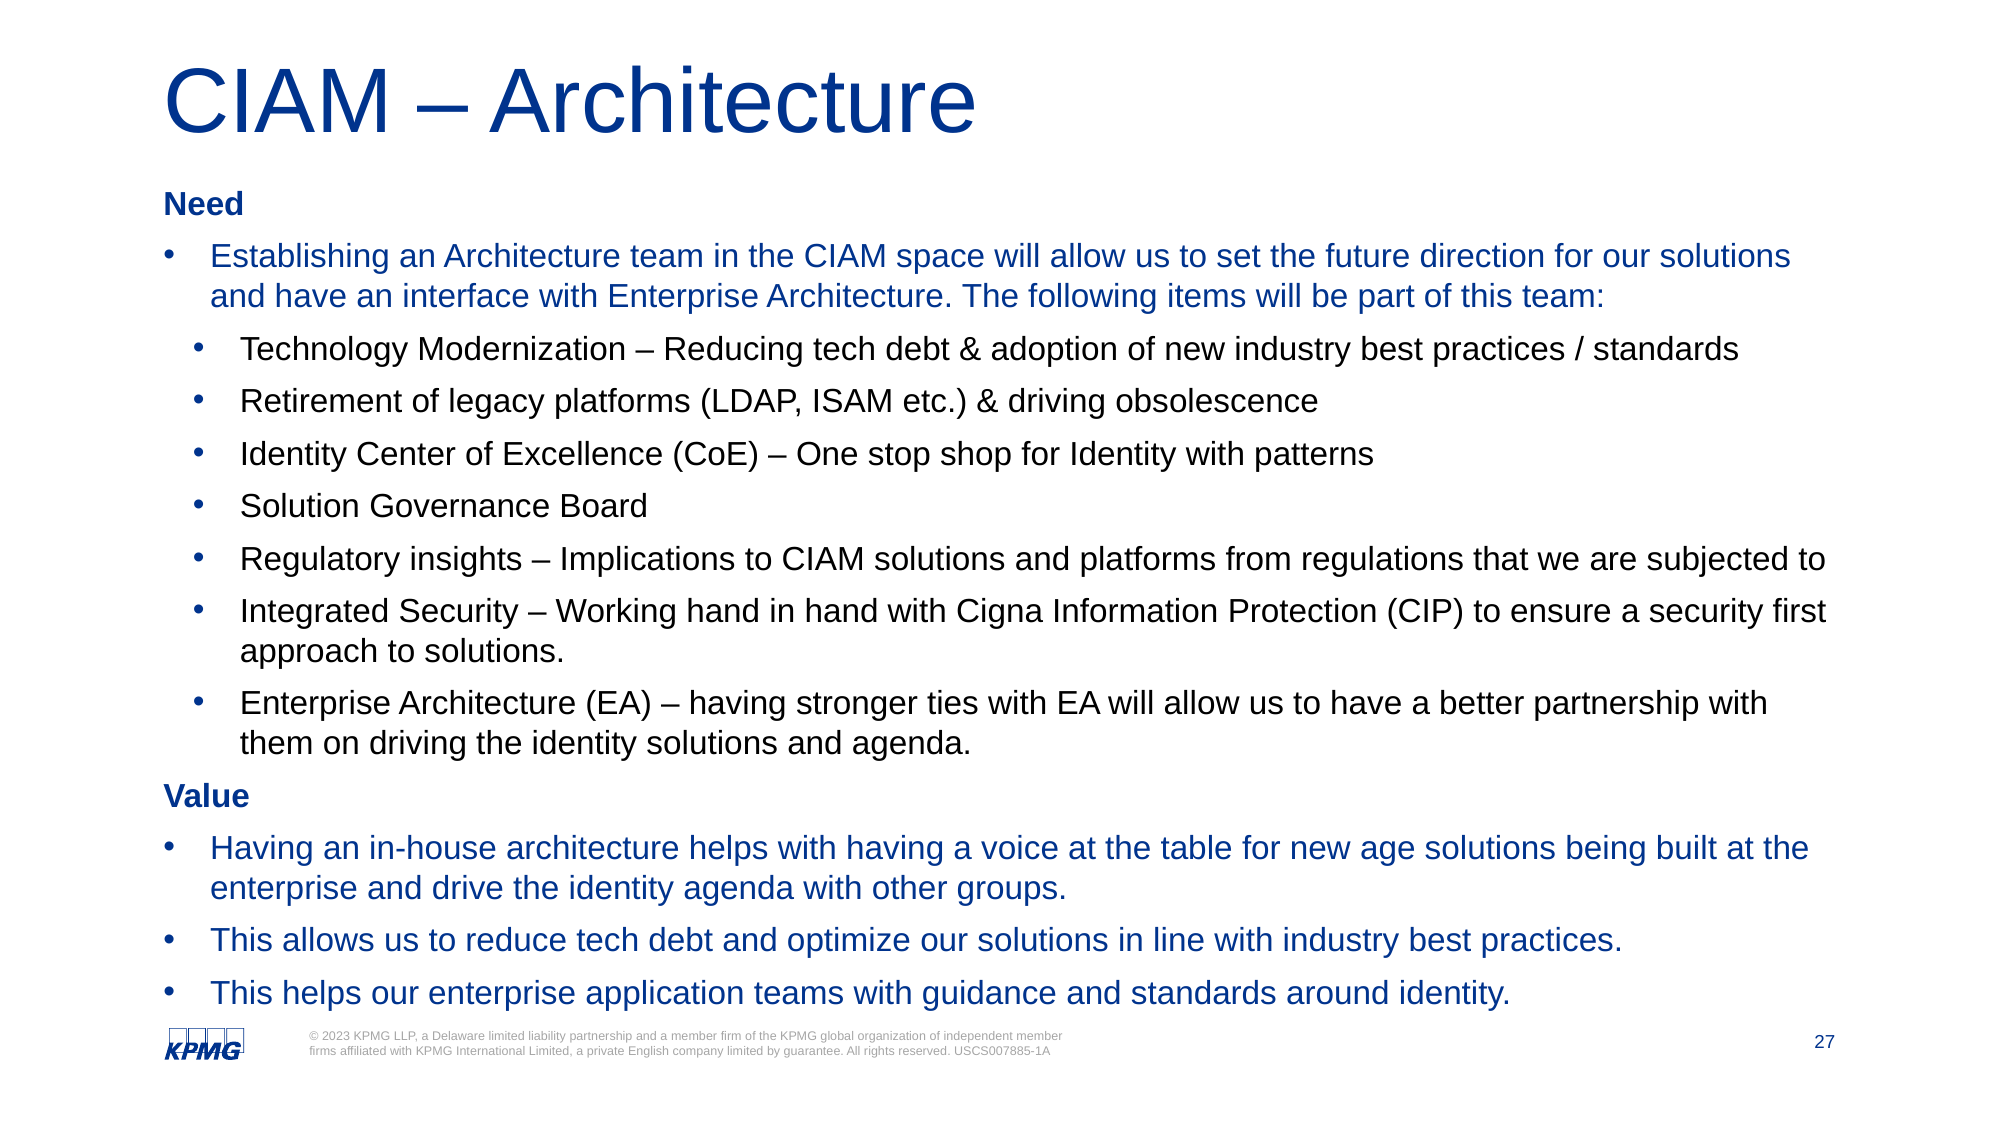

# CIAM – Architecture
Need
Establishing an Architecture team in the CIAM space will allow us to set the future direction for our solutions and have an interface with Enterprise Architecture. The following items will be part of this team:
Technology Modernization – Reducing tech debt & adoption of new industry best practices / standards
Retirement of legacy platforms (LDAP, ISAM etc.) & driving obsolescence
Identity Center of Excellence (CoE) – One stop shop for Identity with patterns
Solution Governance Board
Regulatory insights – Implications to CIAM solutions and platforms from regulations that we are subjected to
Integrated Security – Working hand in hand with Cigna Information Protection (CIP) to ensure a security first approach to solutions.
Enterprise Architecture (EA) – having stronger ties with EA will allow us to have a better partnership with them on driving the identity solutions and agenda.
Value
Having an in-house architecture helps with having a voice at the table for new age solutions being built at the enterprise and drive the identity agenda with other groups.
This allows us to reduce tech debt and optimize our solutions in line with industry best practices.
This helps our enterprise application teams with guidance and standards around identity.